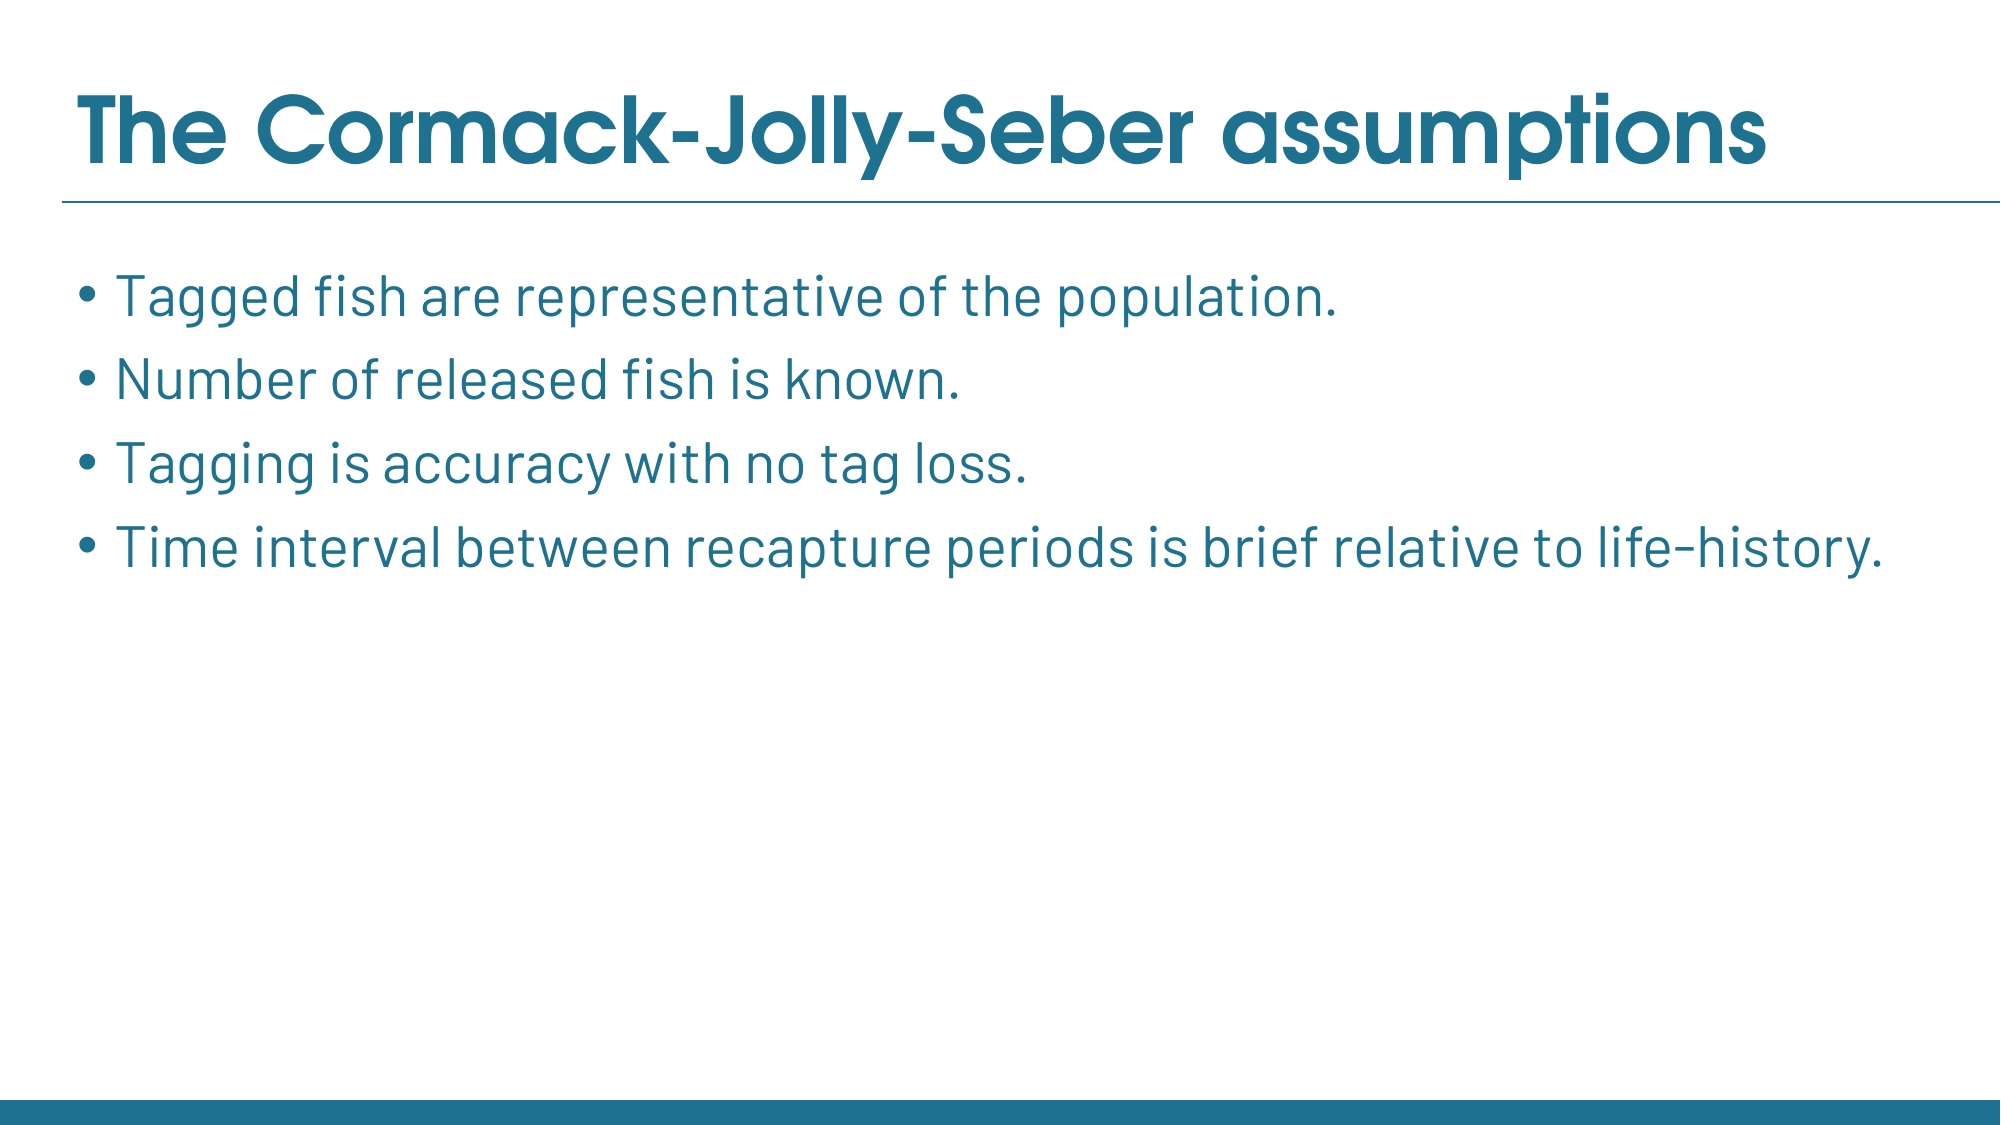

# The Cormack-Jolly-Seber assumptions
Tagged fish are representative of the population.
Number of released fish is known.
Tagging is accuracy with no tag loss.
Time interval between recapture periods is brief relative to life-history.